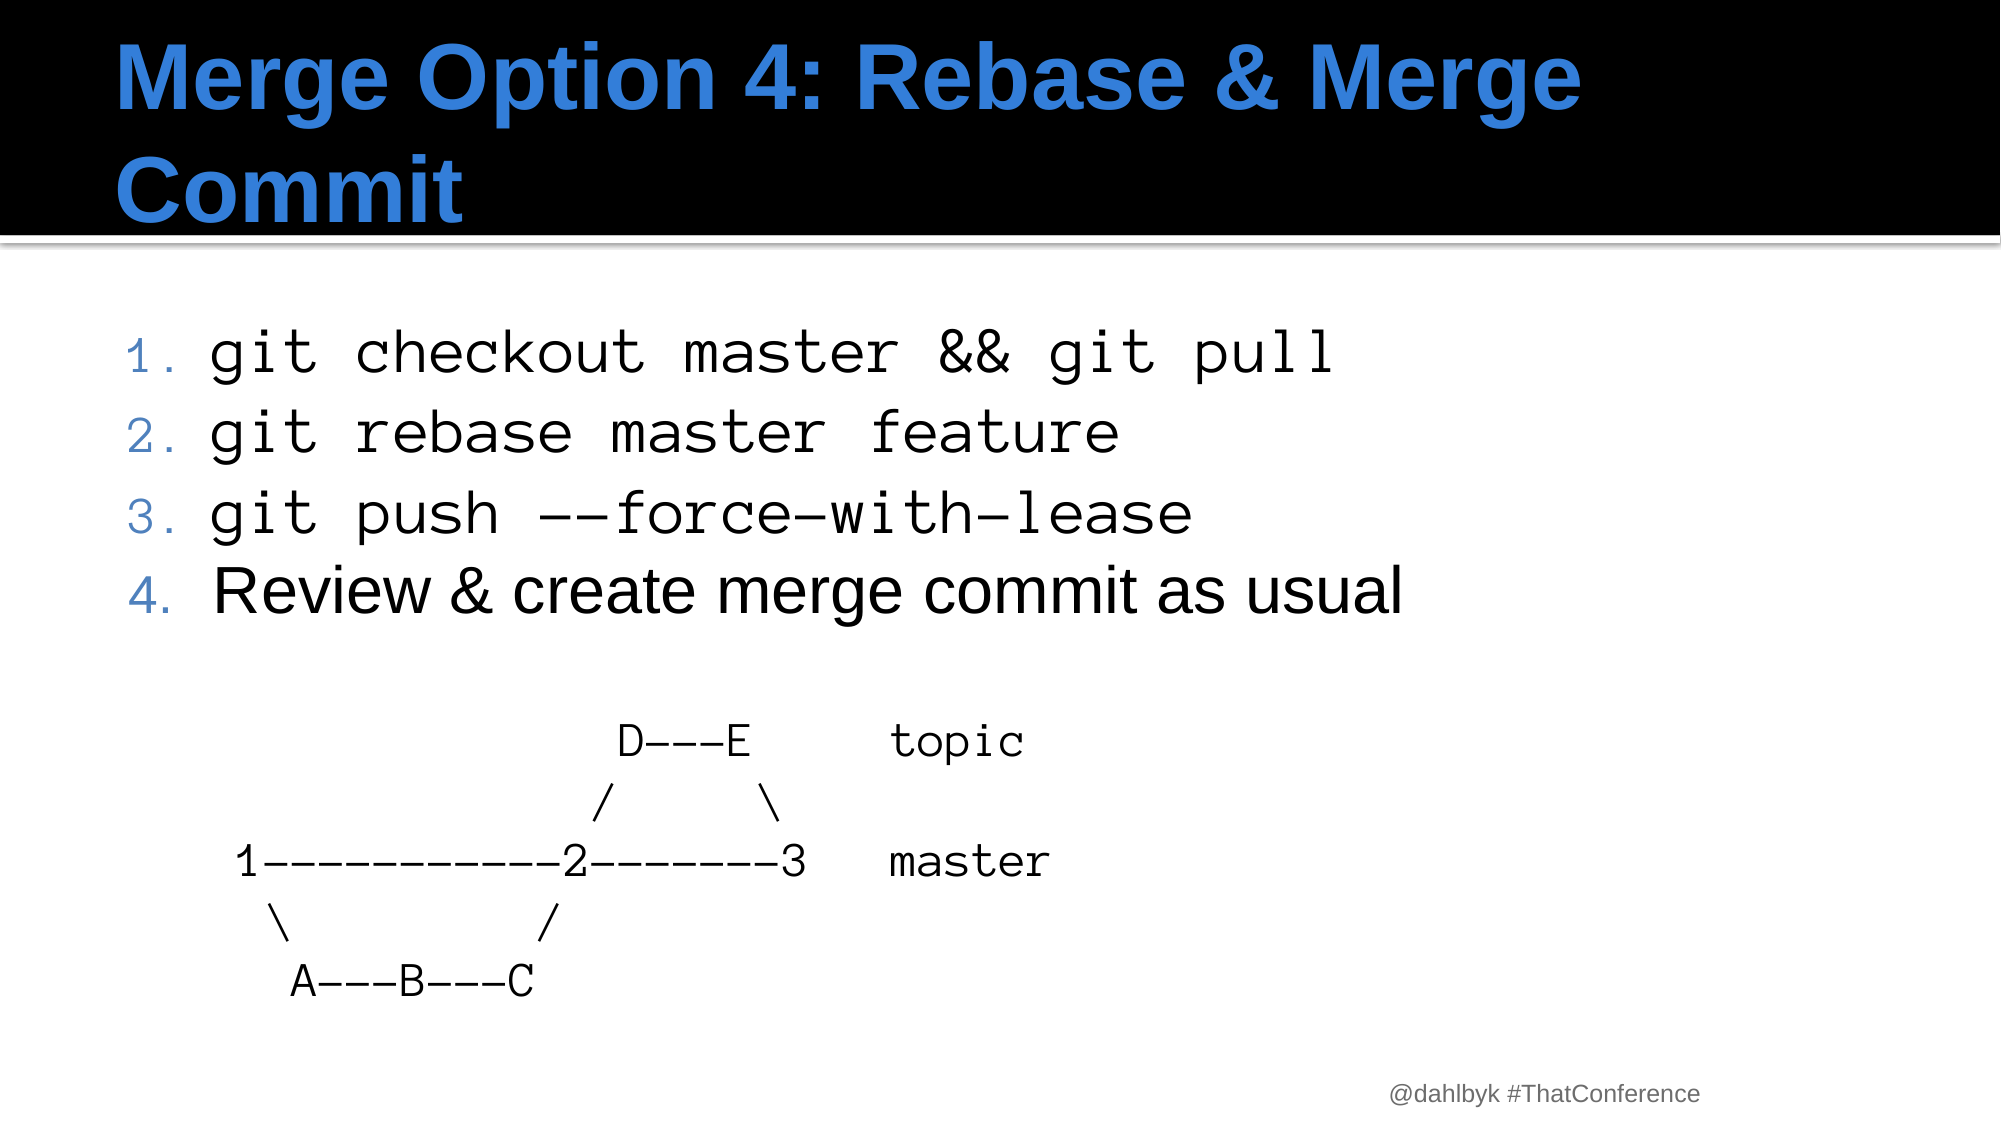

# Merge Option 4: Rebase & Merge Commit
git checkout master && git pull
git rebase master feature
git push --force-with-lease
Review & create merge commit as usual

                  D---E     topic
                 /     \
    1-----------2-------3   master
     \         /
      A---B---C
@dahlbyk #ThatConference